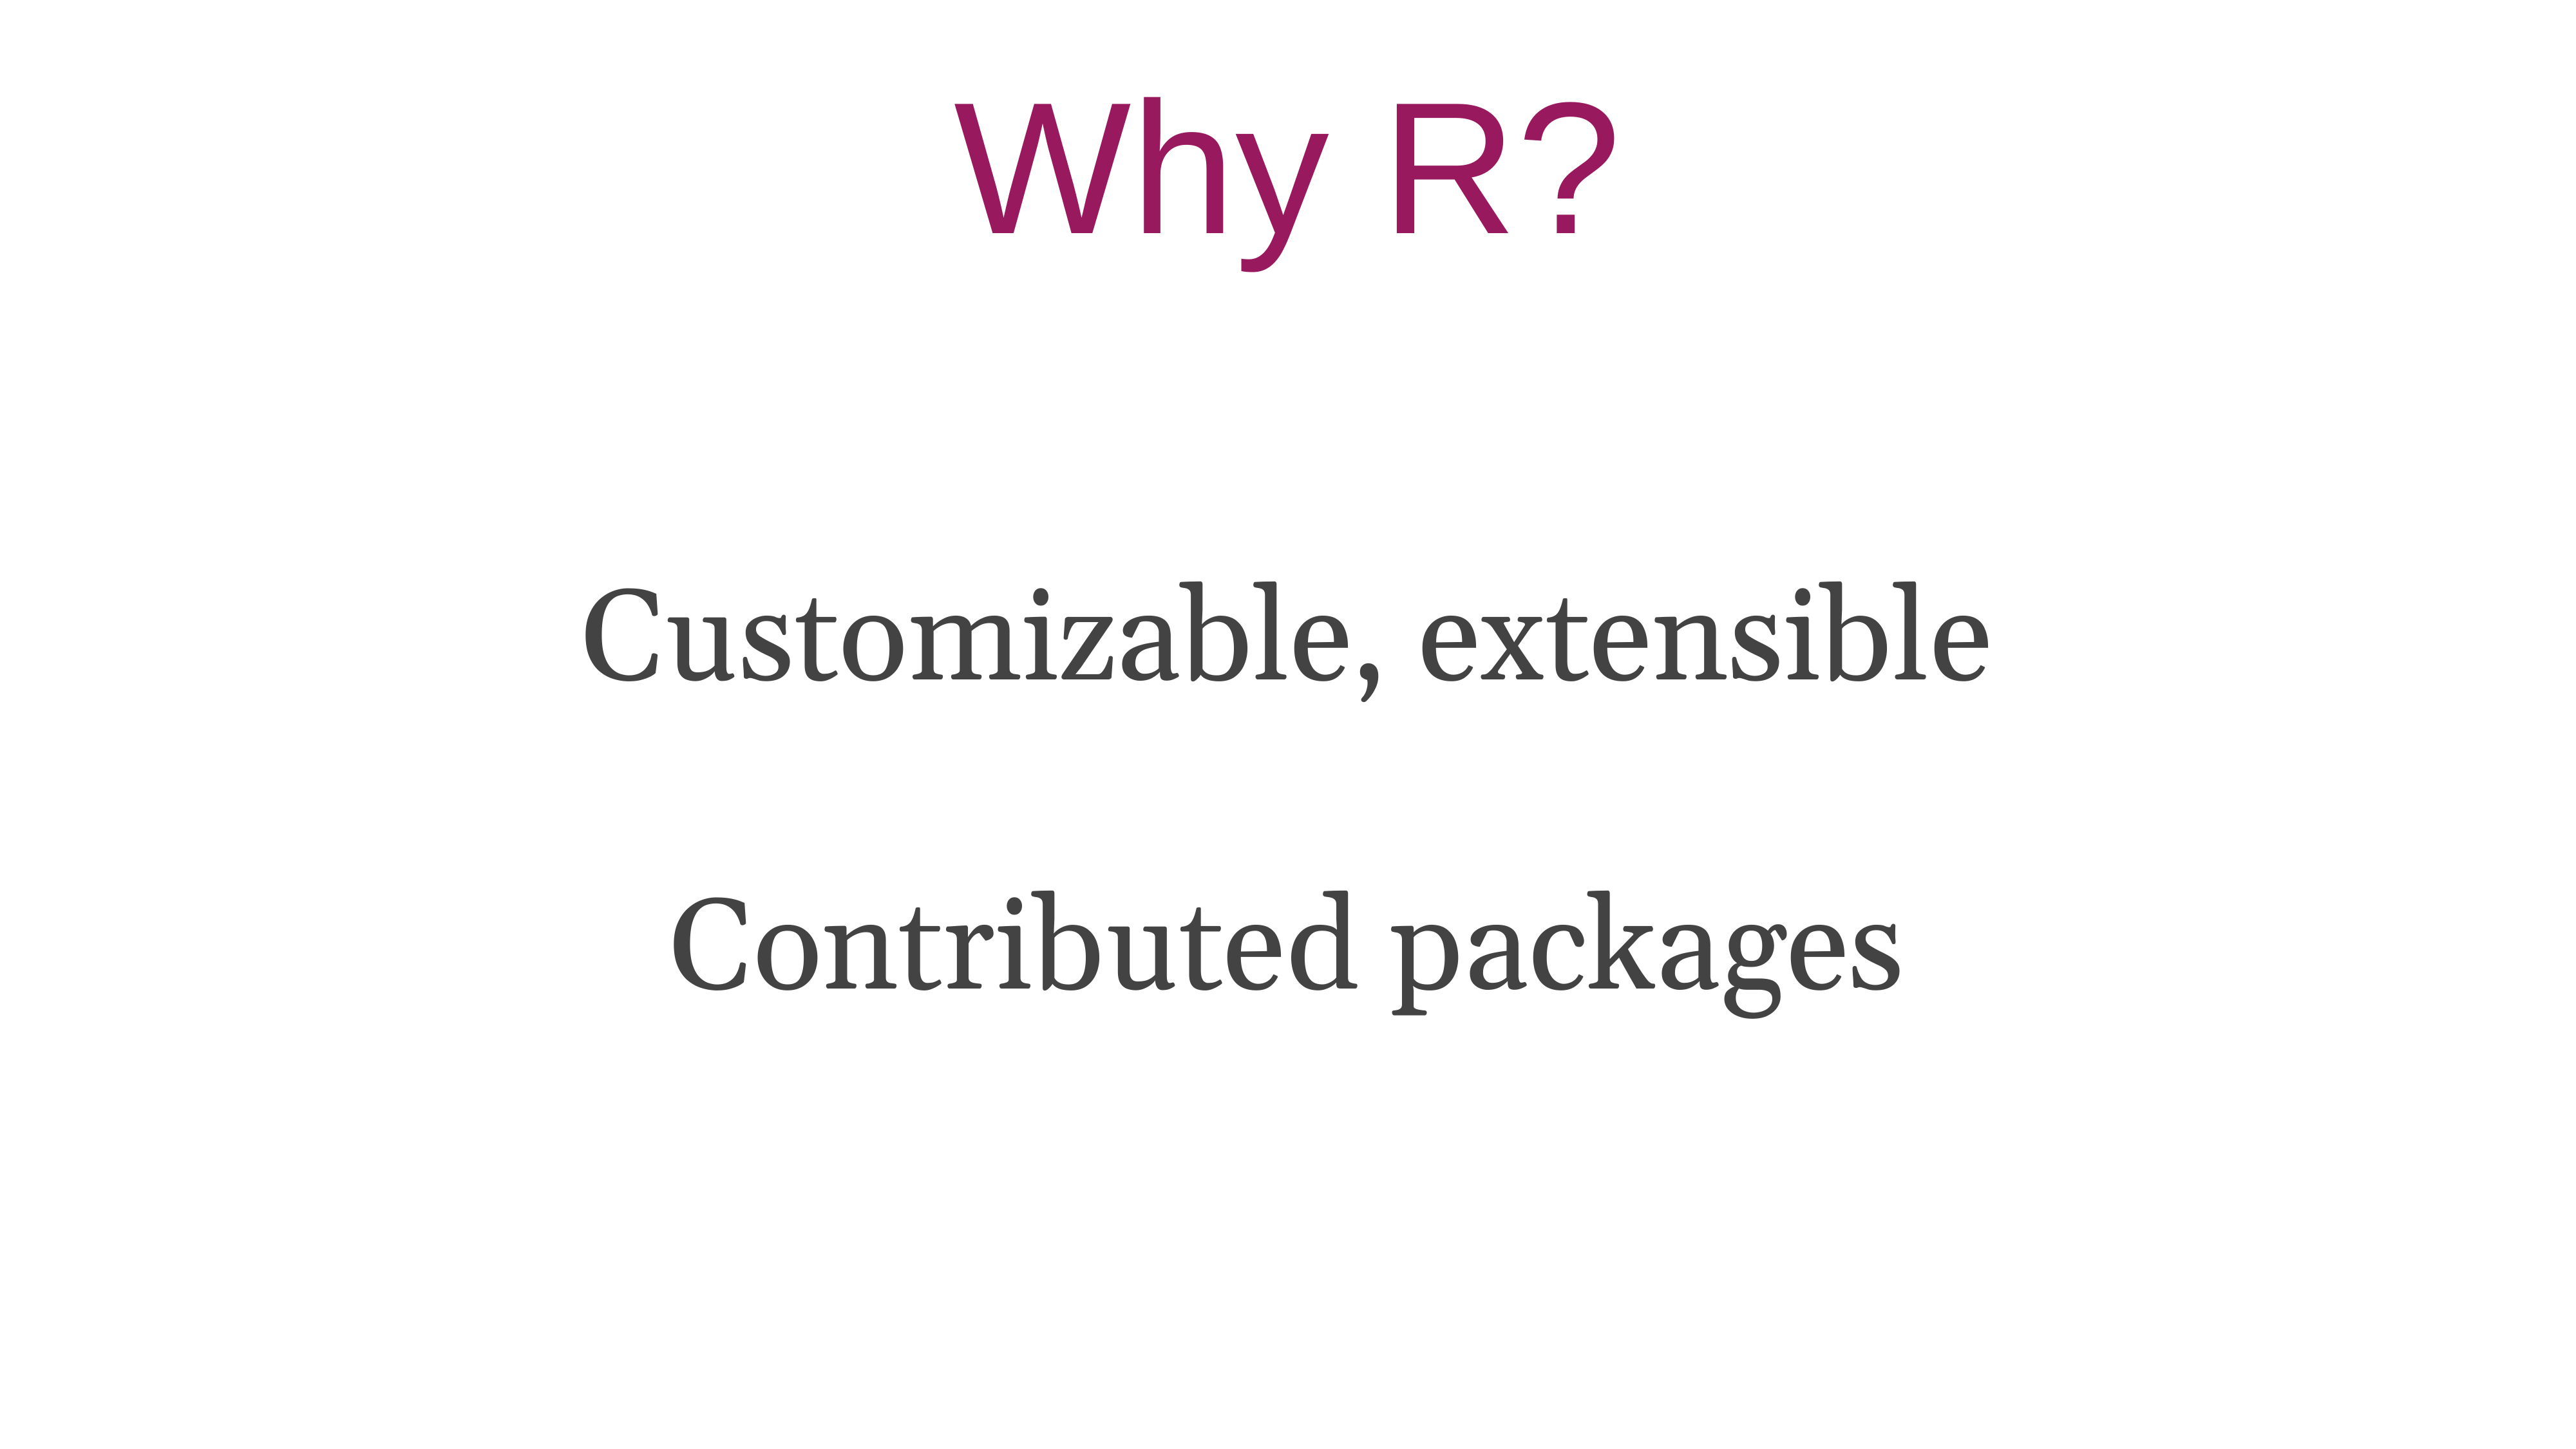

# Why R?

Customizable, extensible

Contributed packages